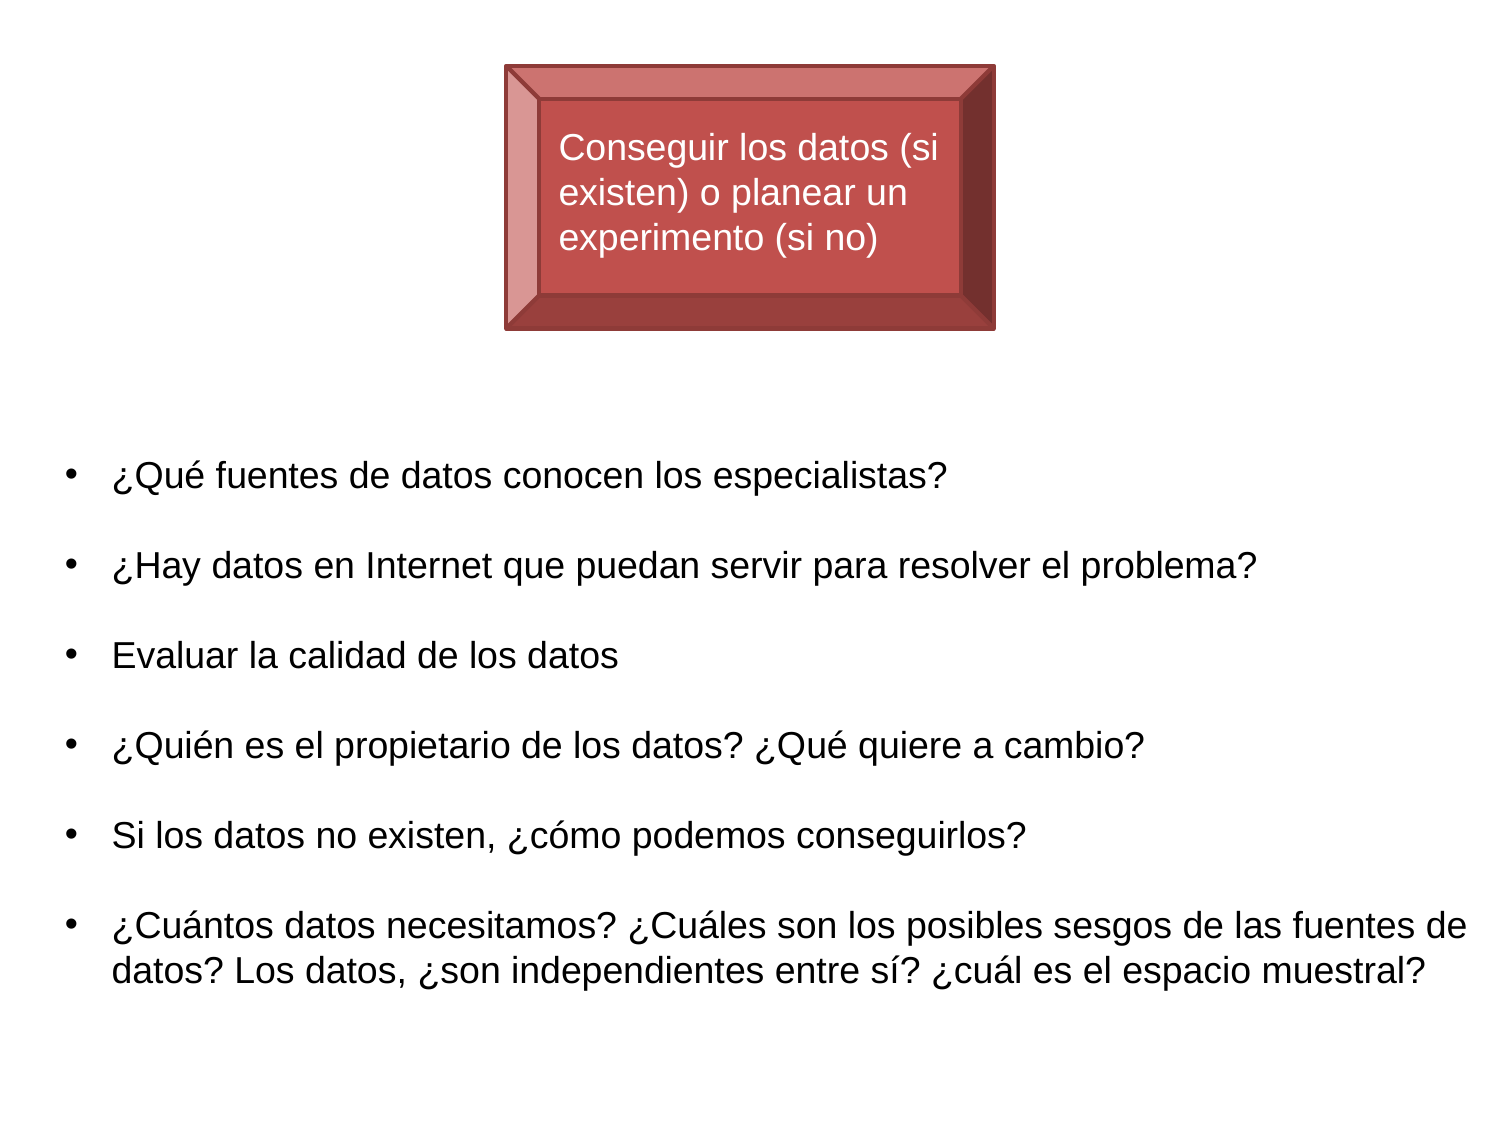

Identificar el problema y entender cómo resolverlo con datos
Conseguir los datos (si existen) o planear un experimento (si no)
¿Qué fuentes de datos conocen los especialistas?

¿Hay datos en Internet que puedan servir para resolver el problema?

Evaluar la calidad de los datos

¿Quién es el propietario de los datos? ¿Qué quiere a cambio?

Si los datos no existen, ¿cómo podemos conseguirlos?

¿Cuántos datos necesitamos? ¿Cuáles son los posibles sesgos de las fuentes de datos? Los datos, ¿son independientes entre sí? ¿cuál es el espacio muestral?